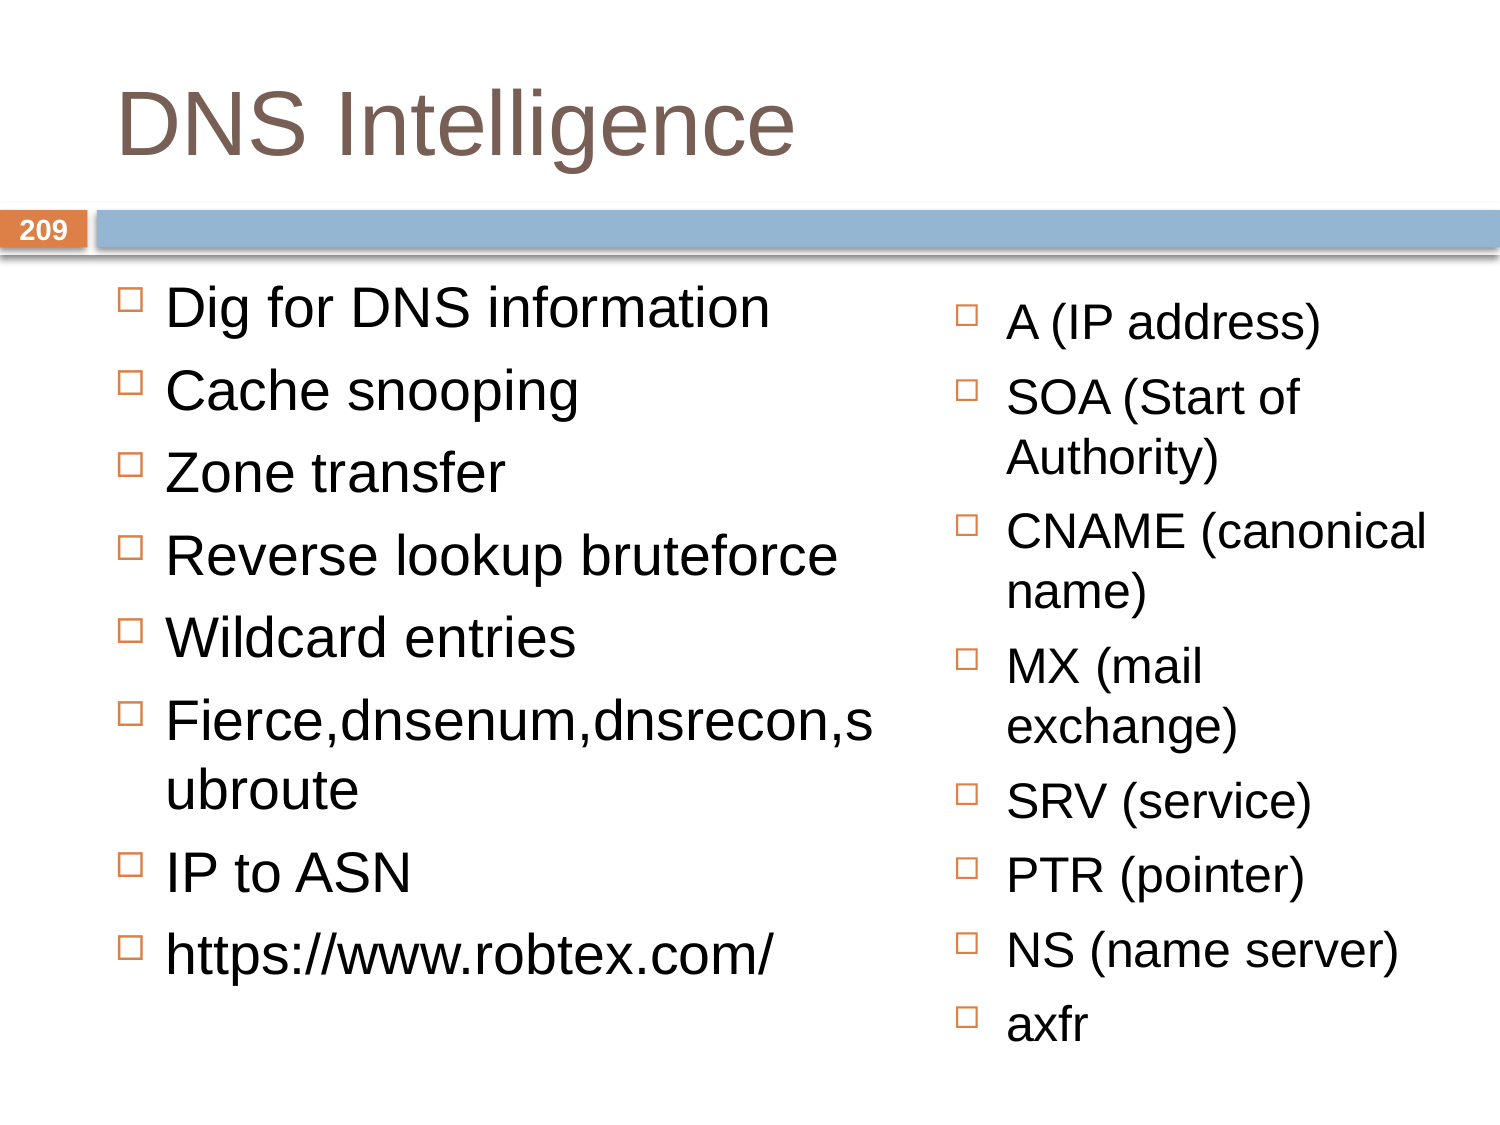

# DNS Intelligence
209
Dig for DNS information
Cache snooping
Zone transfer
Reverse lookup bruteforce
Wildcard entries
Fierce,dnsenum,dnsrecon,subroute
IP to ASN
https://www.robtex.com/
A (IP address)
SOA (Start of Authority)
CNAME (canonical name)
MX (mail exchange)
SRV (service)
PTR (pointer)
NS (name server)
axfr